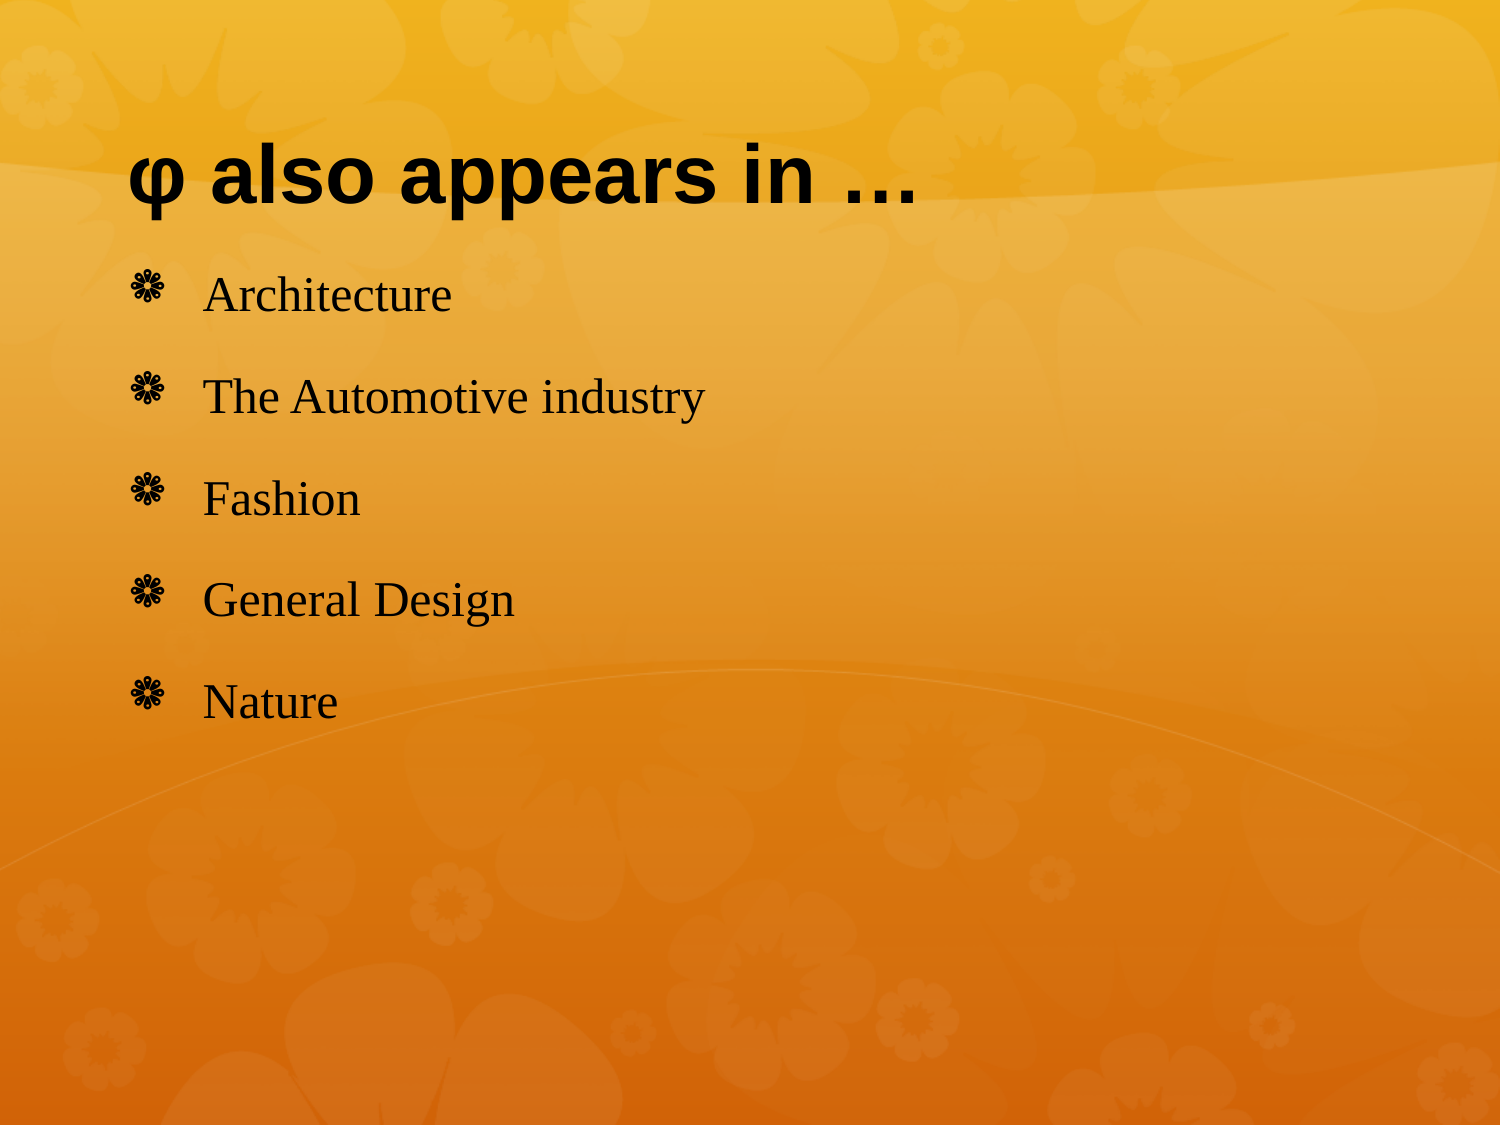

φ also appears in …
Architecture
The Automotive industry
Fashion
General Design
Nature